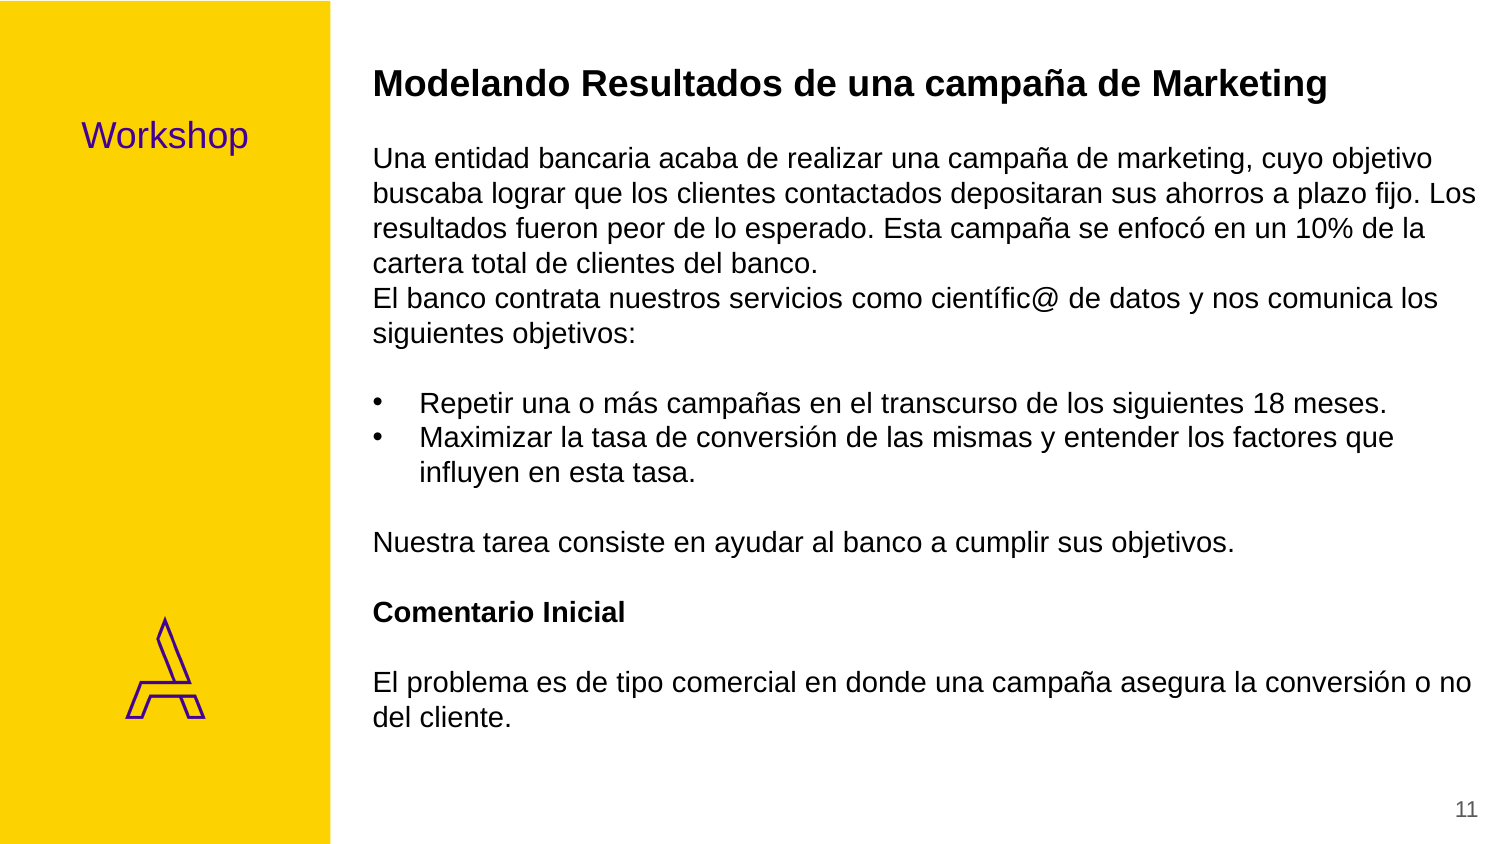

Modelando Resultados de una campaña de Marketing

Una entidad bancaria acaba de realizar una campaña de marketing, cuyo objetivo buscaba lograr que los clientes contactados depositaran sus ahorros a plazo fijo. Los resultados fueron peor de lo esperado. Esta campaña se enfocó en un 10% de la cartera total de clientes del banco.
El banco contrata nuestros servicios como científic@ de datos y nos comunica los siguientes objetivos:

Repetir una o más campañas en el transcurso de los siguientes 18 meses.
Maximizar la tasa de conversión de las mismas y entender los factores que influyen en esta tasa.

Nuestra tarea consiste en ayudar al banco a cumplir sus objetivos.

Comentario Inicial

El problema es de tipo comercial en donde una campaña asegura la conversión o no del cliente.
# Workshop
11